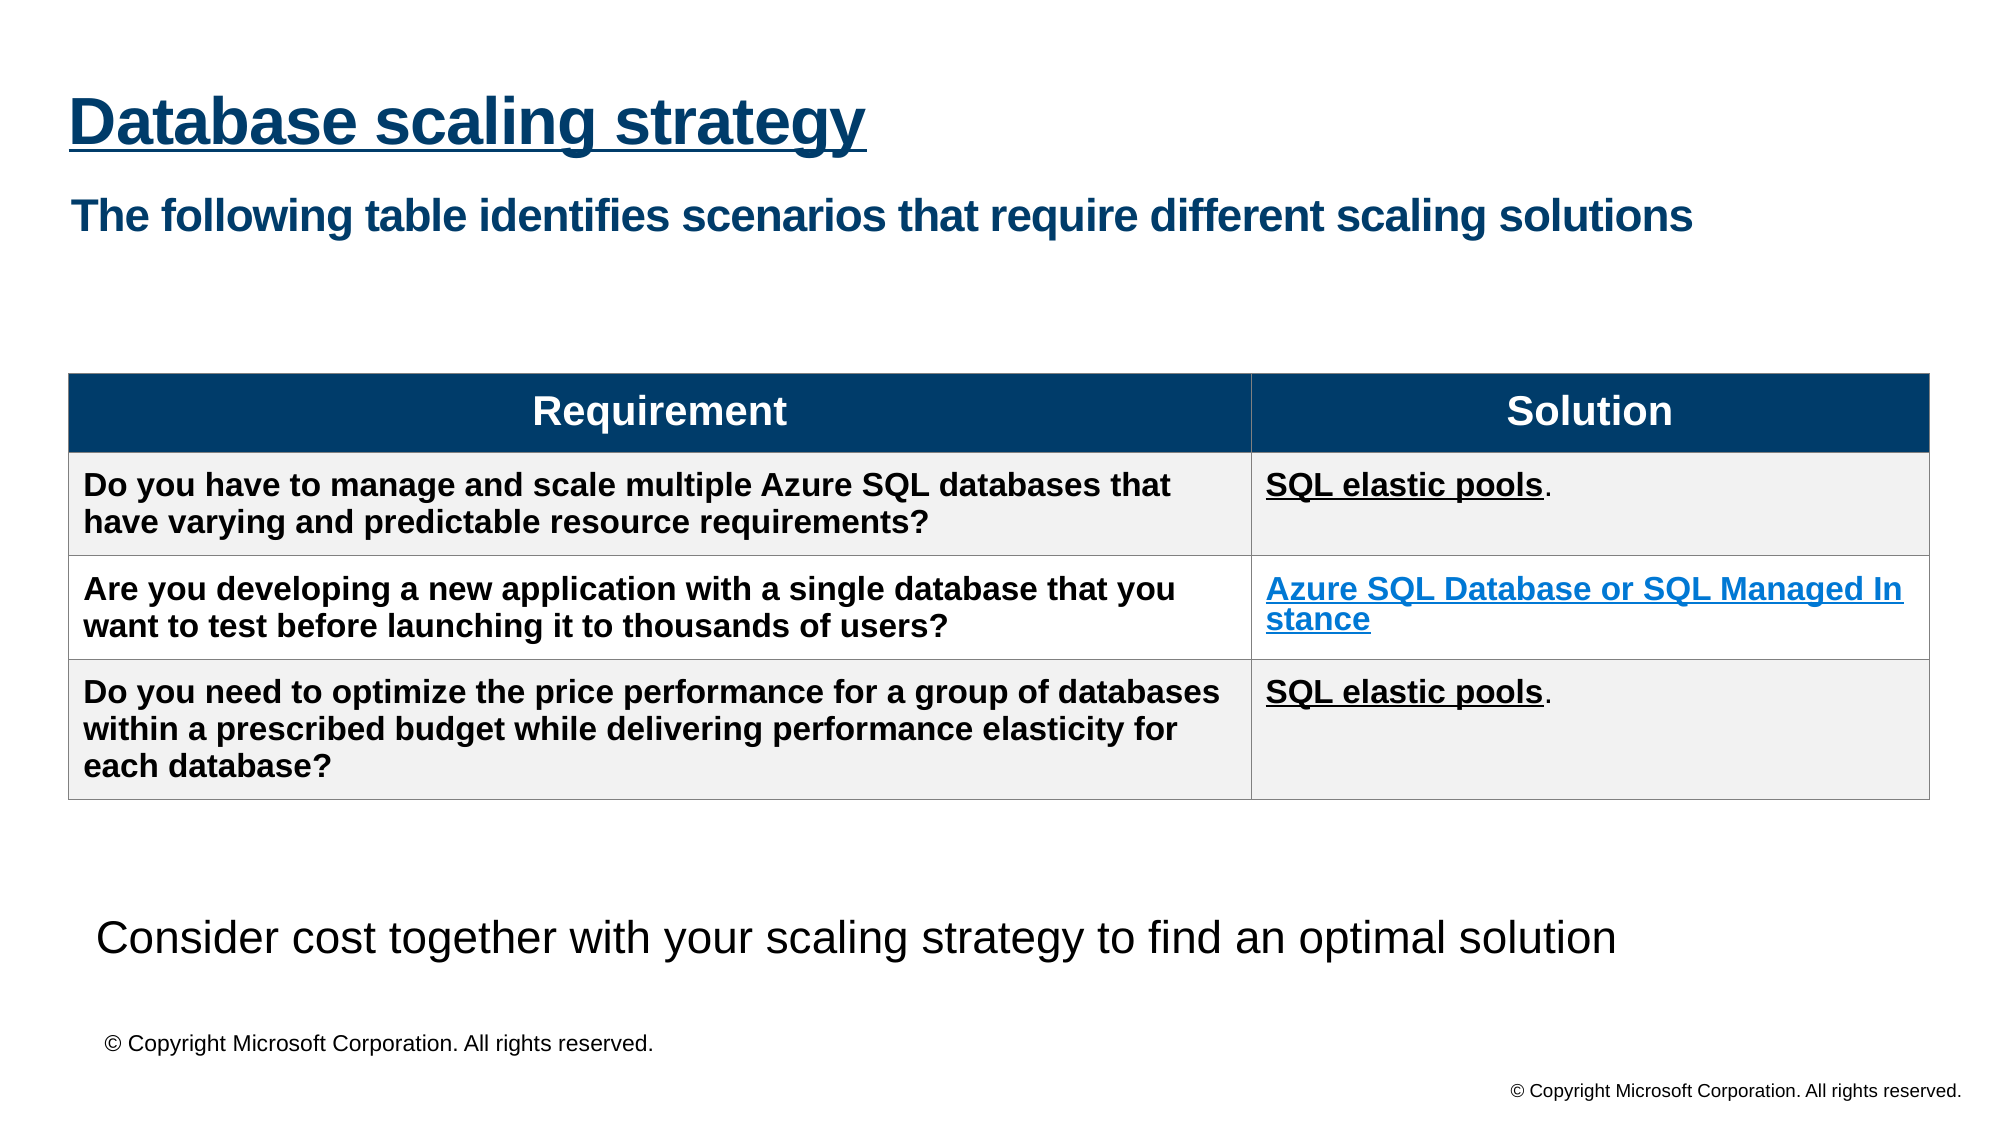

# Database scaling strategy
The following table identifies scenarios that require different scaling solutions
| Requirement | Solution |
| --- | --- |
| Do you have to manage and scale multiple Azure SQL databases that have varying and predictable resource requirements? | SQL elastic pools. |
| Are you developing a new application with a single database that you want to test before launching it to thousands of users? | Azure SQL Database or SQL Managed Instance |
| Do you need to optimize the price performance for a group of databases within a prescribed budget while delivering performance elasticity for each database? | SQL elastic pools. |
Consider cost together with your scaling strategy to find an optimal solution